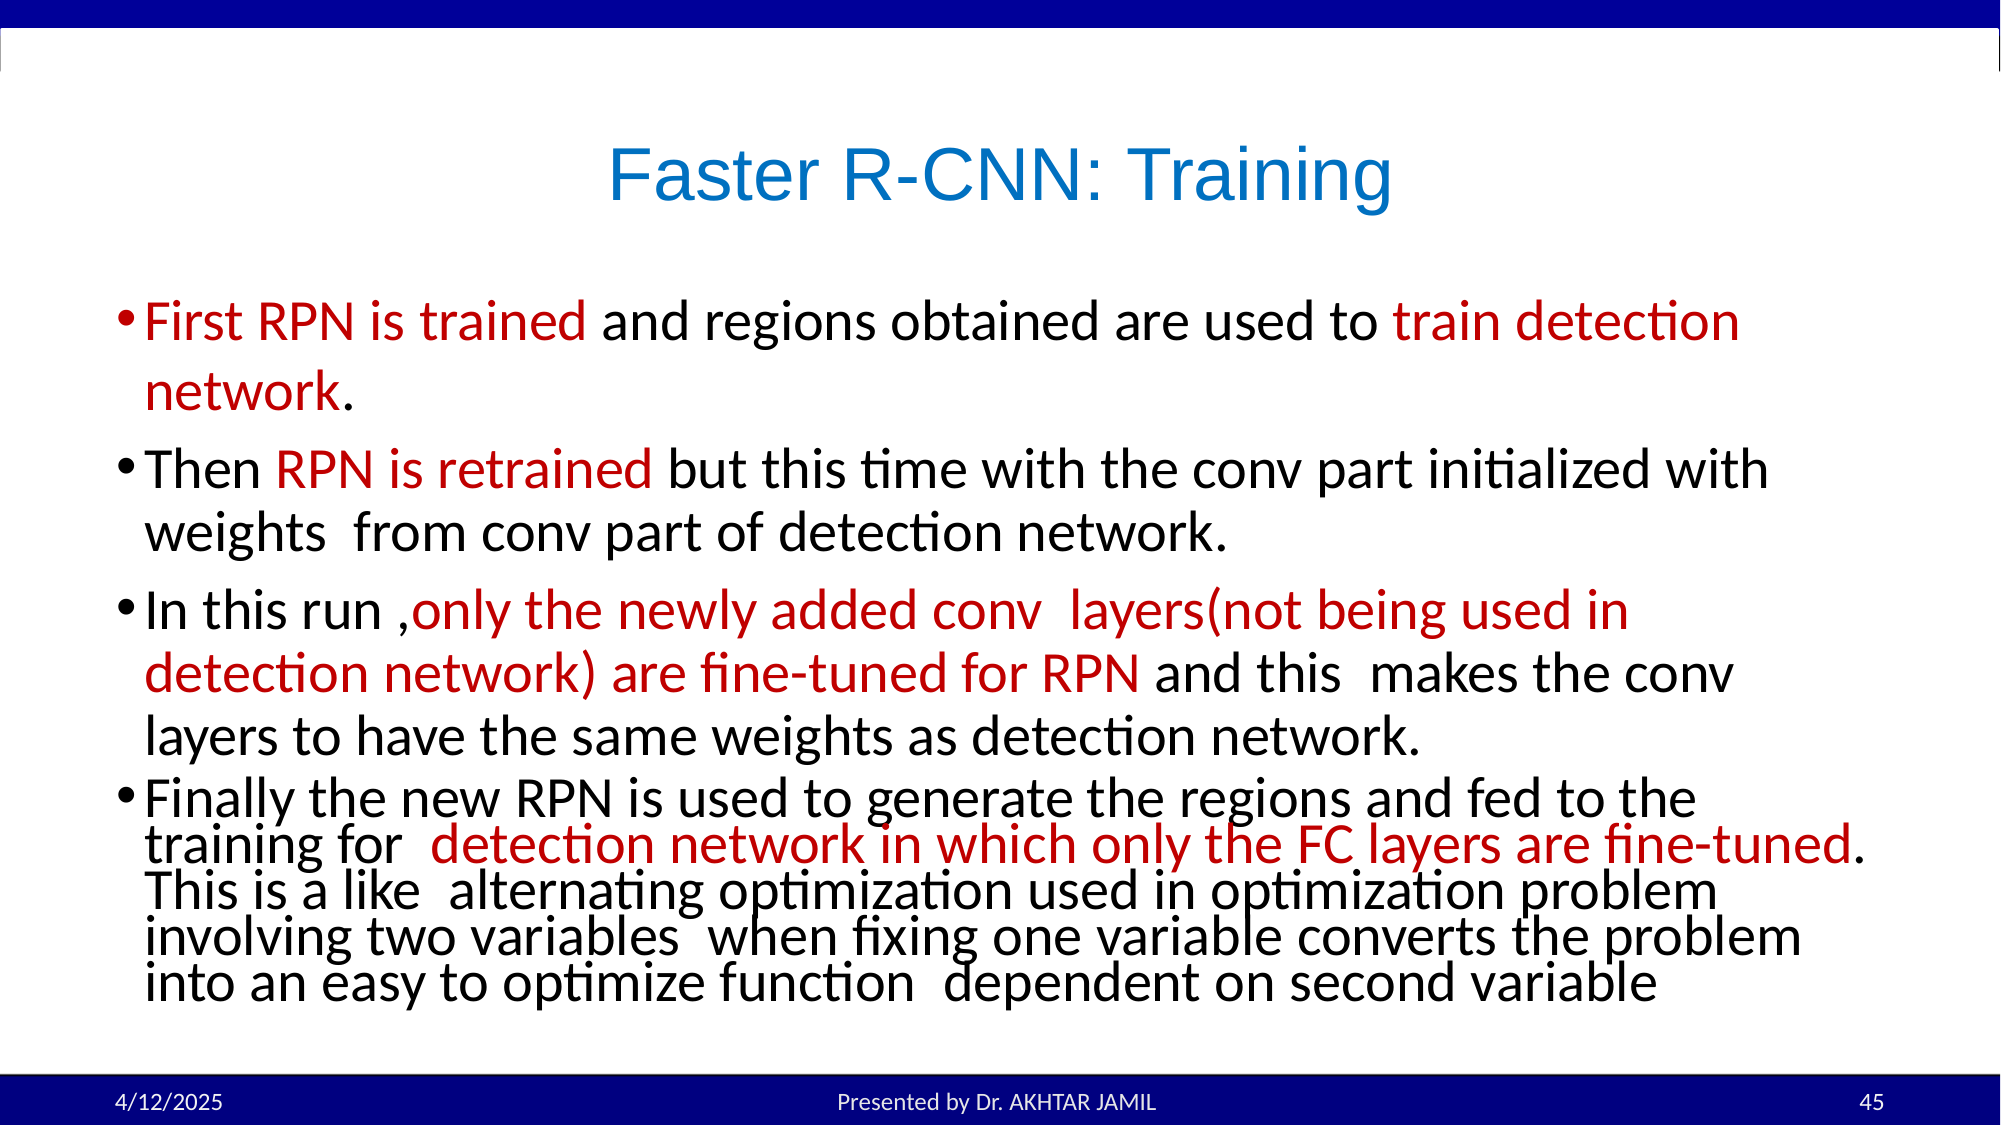

# Faster R-CNN: Training
First RPN is trained and regions obtained are used to train detection network.
Then RPN is retrained but this time with the conv part initialized with weights  from conv part of detection network.
In this run ,only the newly added conv  layers(not being used in detection network) are fine-tuned for RPN and this  makes the conv layers to have the same weights as detection network.
Finally the new RPN is used to generate the regions and fed to the training for  detection network in which only the FC layers are fine-tuned. This is a like  alternating optimization used in optimization problem involving two variables  when fixing one variable converts the problem into an easy to optimize function  dependent on second variable

4/12/2025
Presented by Dr. AKHTAR JAMIL
45